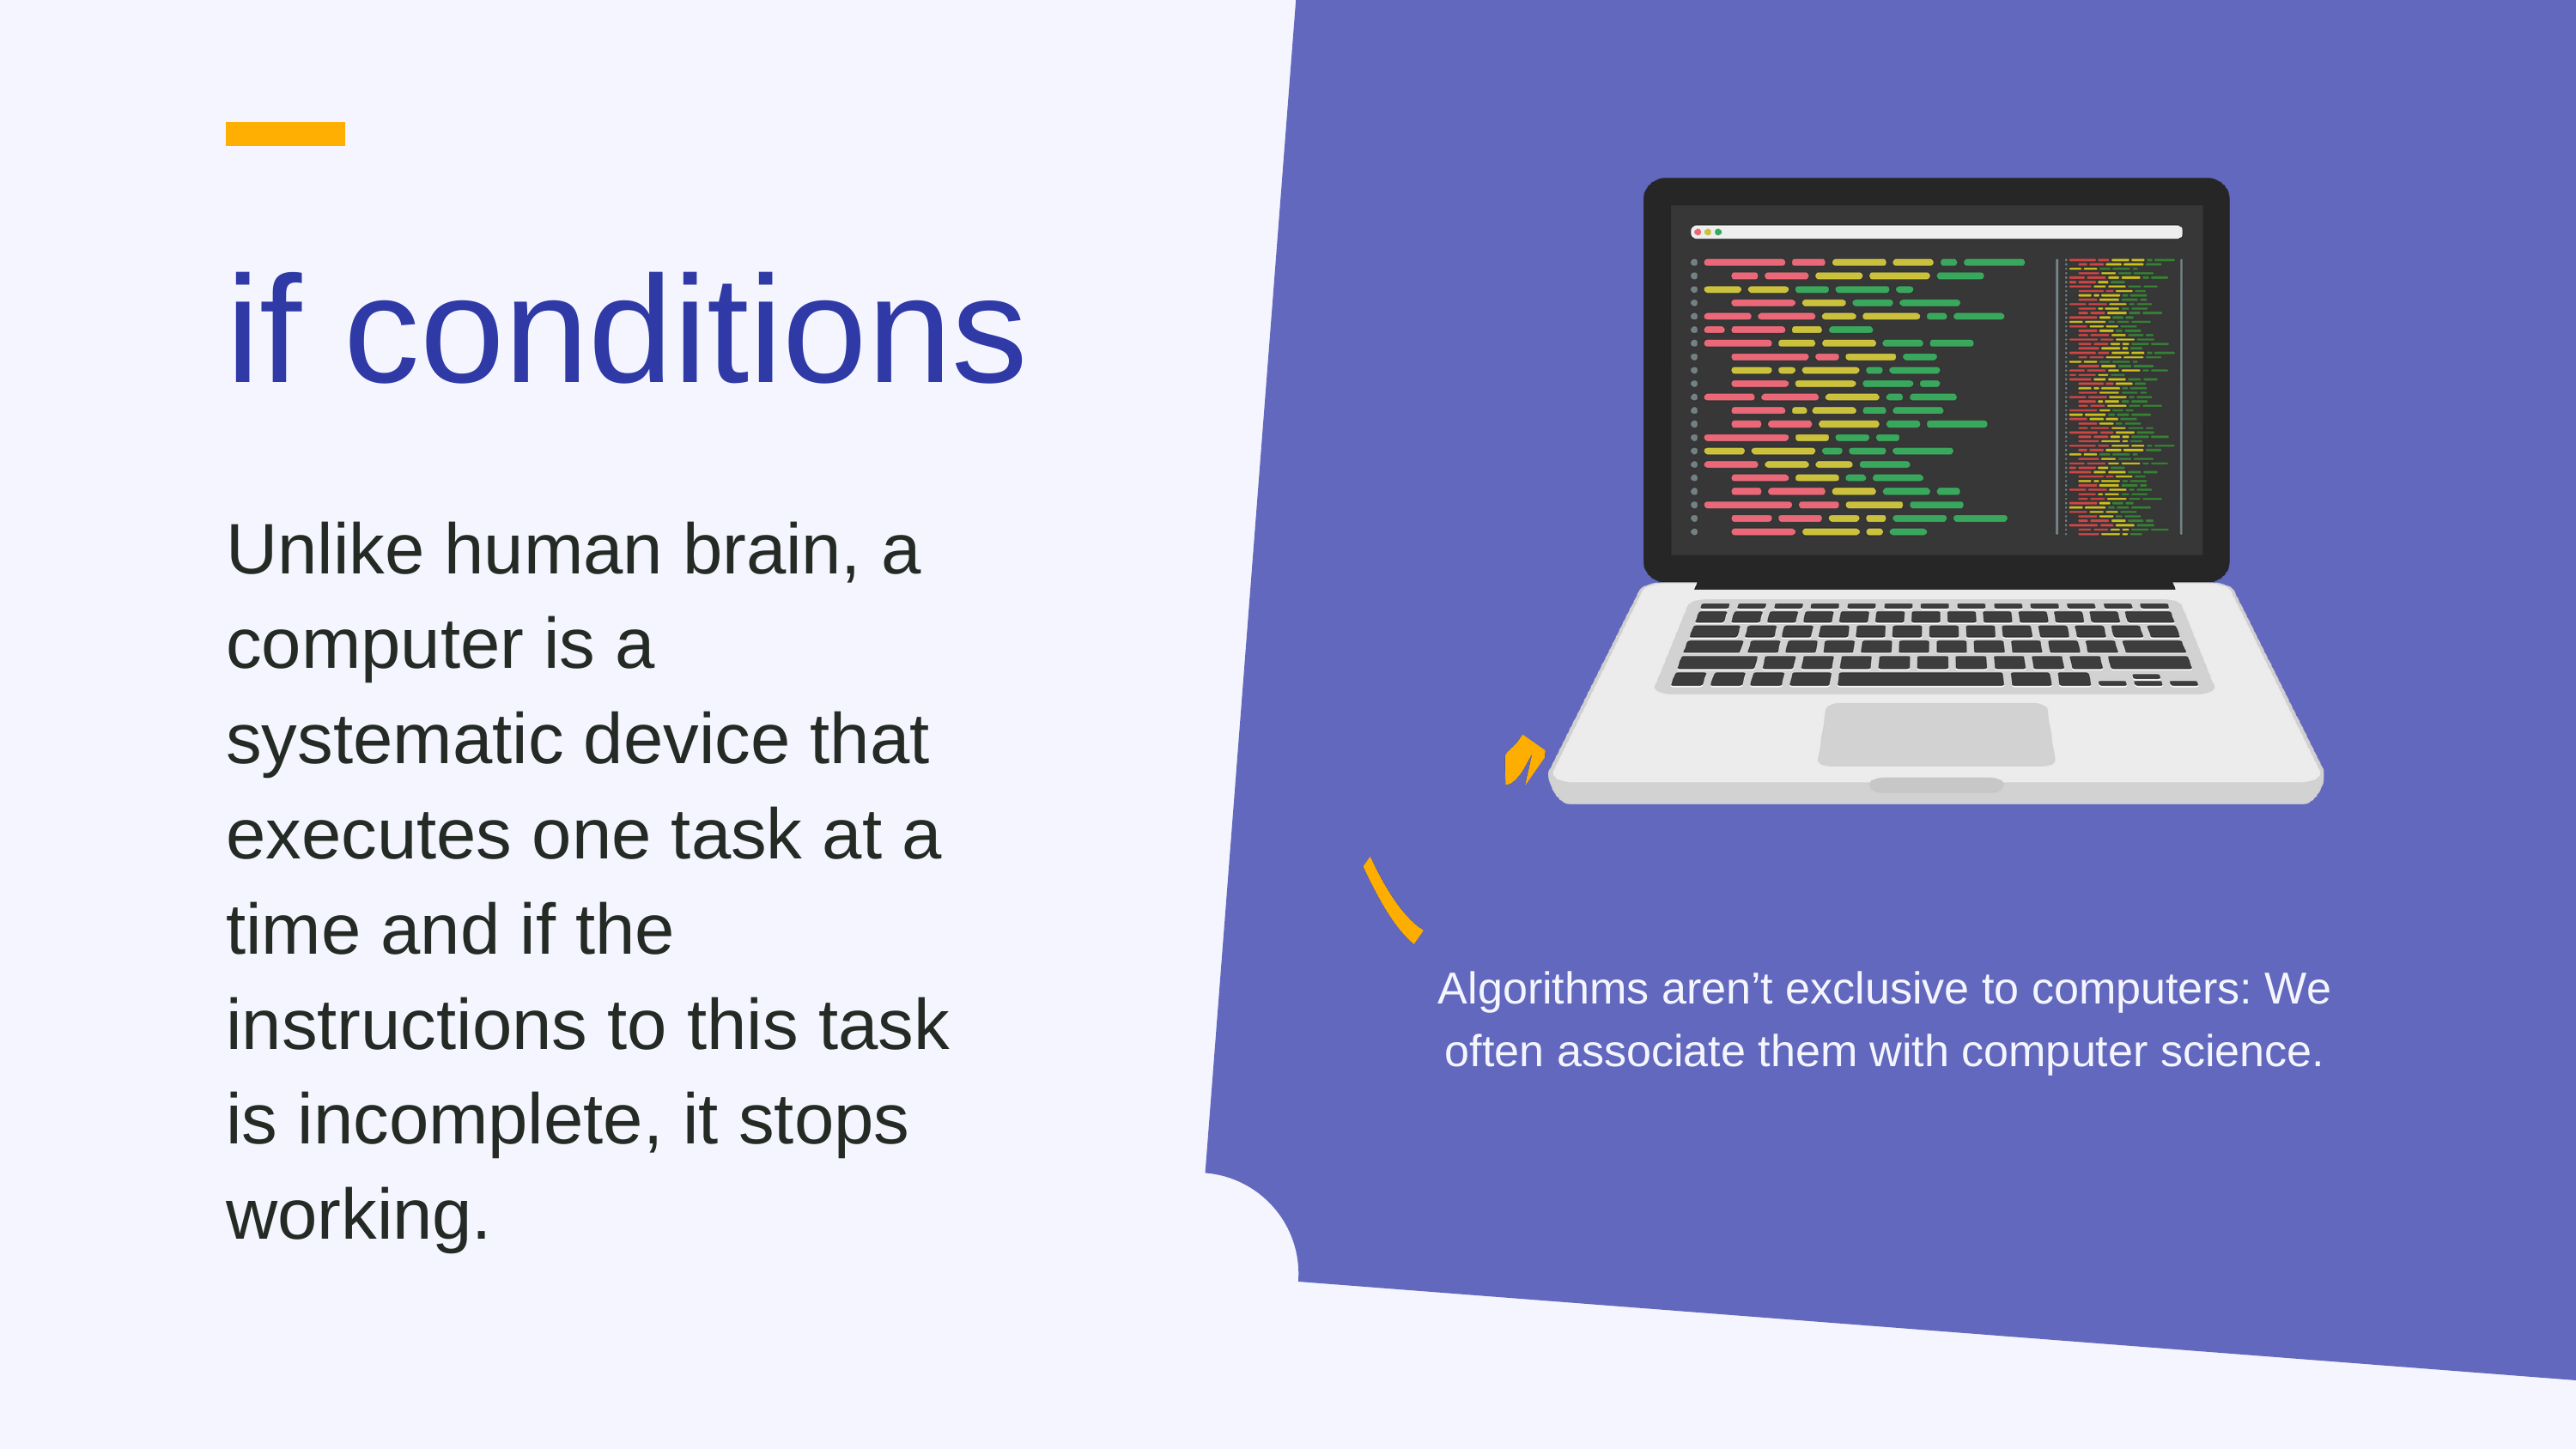

if conditions
Unlike human brain, a computer is a systematic device that executes one task at a time and if the instructions to this task is incomplete, it stops working.

Algorithms aren’t exclusive to computers: We often associate them with computer science.